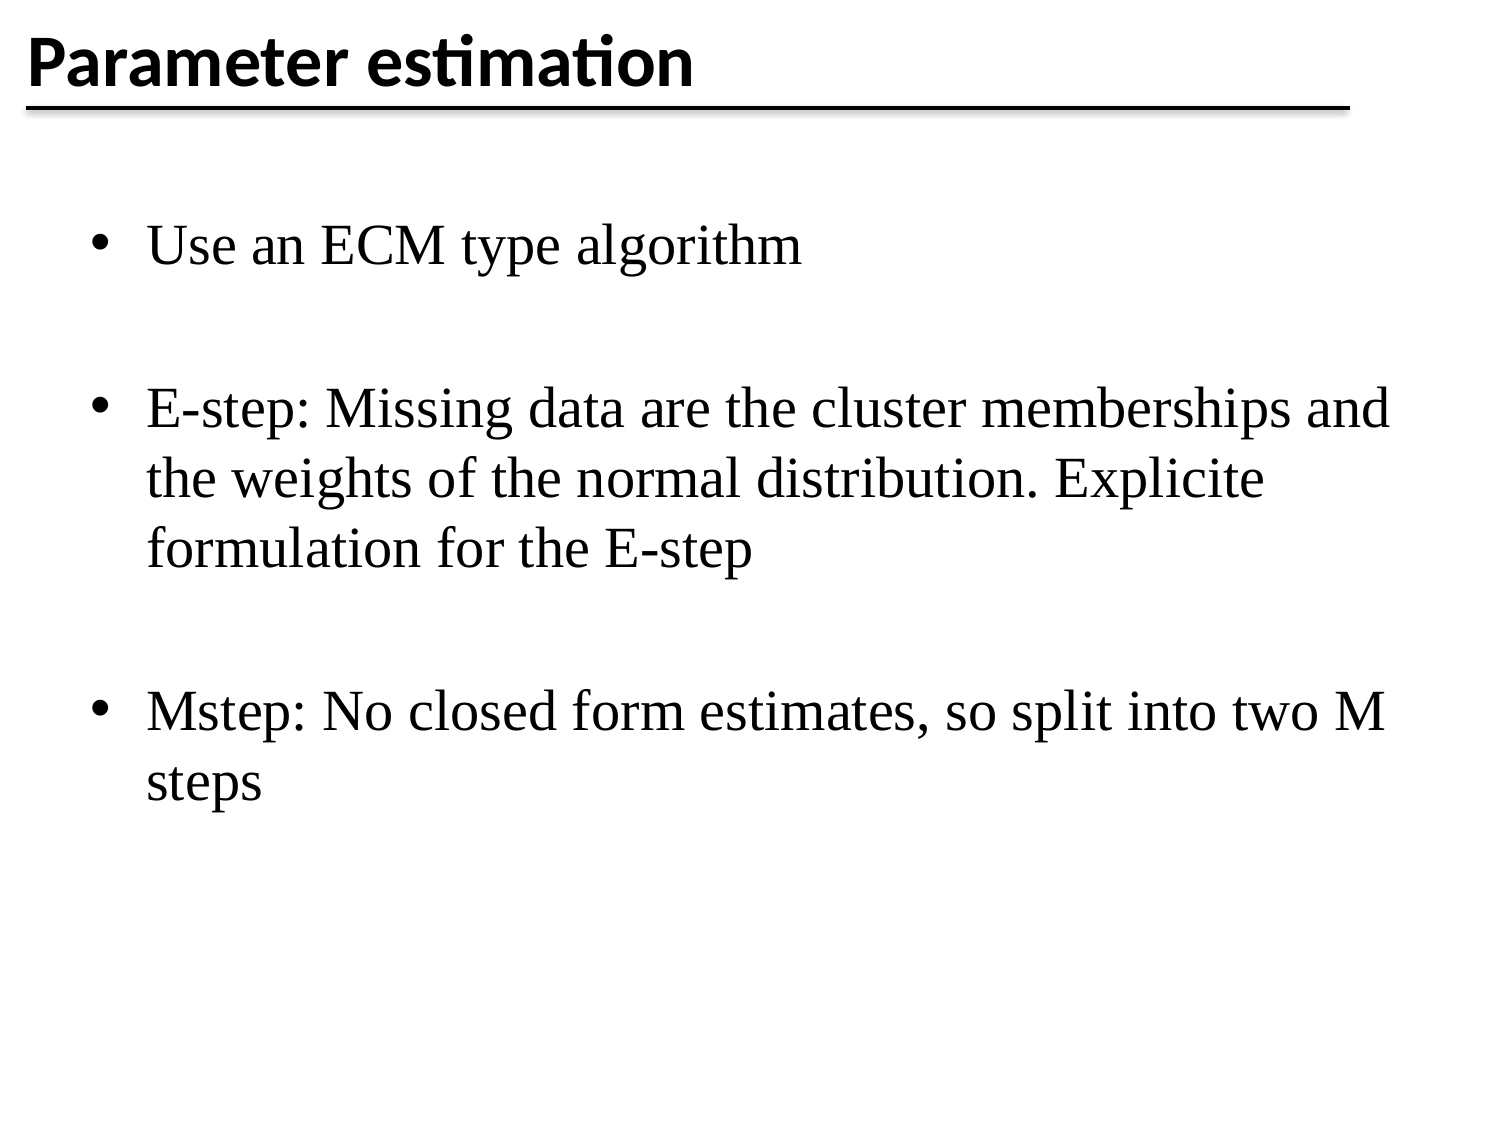

# Parameter estimation
Use an ECM type algorithm

E-step: Missing data are the cluster memberships and the weights of the normal distribution. Explicite formulation for the E-step

Mstep: No closed form estimates, so split into two M steps